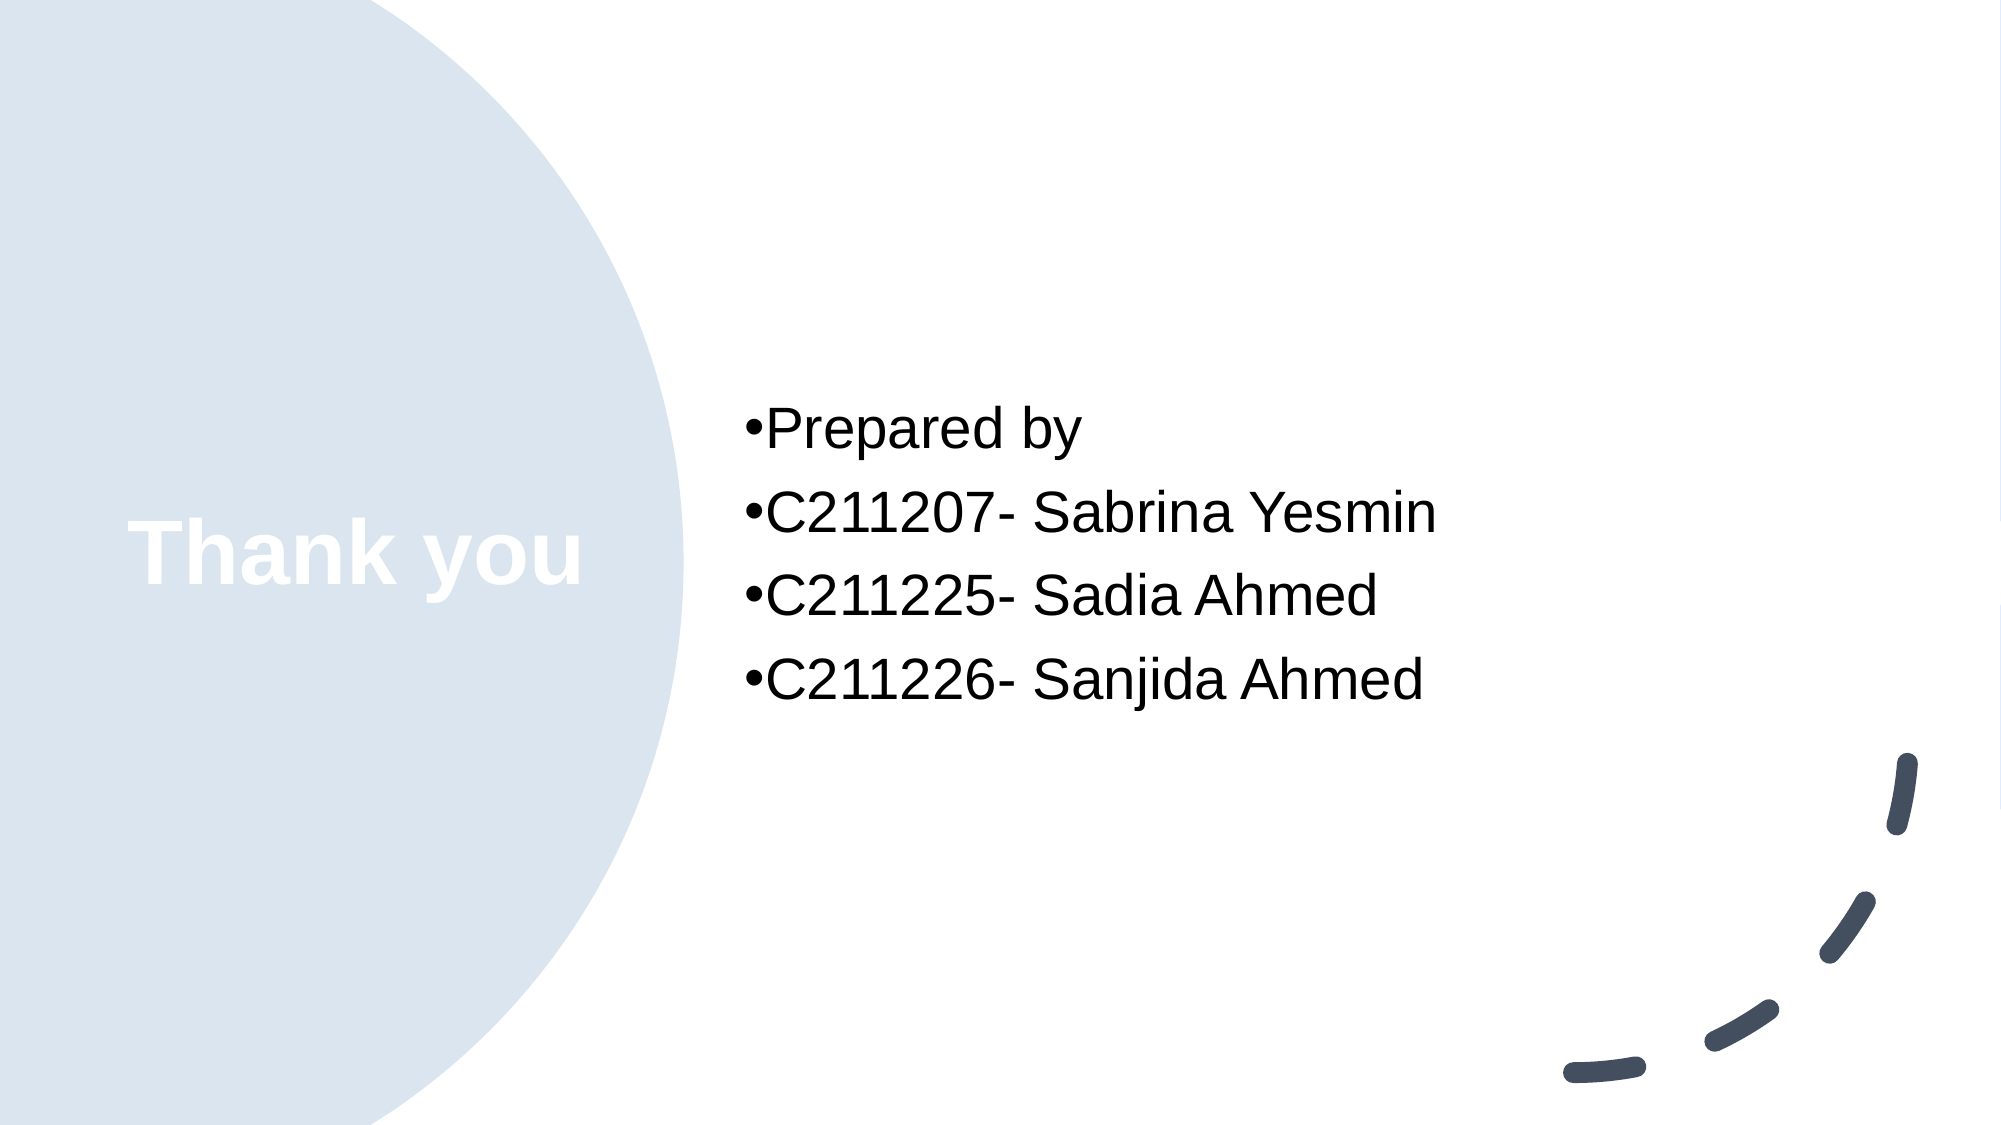

Prepared by
C211207- Sabrina Yesmin
C211225- Sadia Ahmed
C211226- Sanjida Ahmed
# Thank you